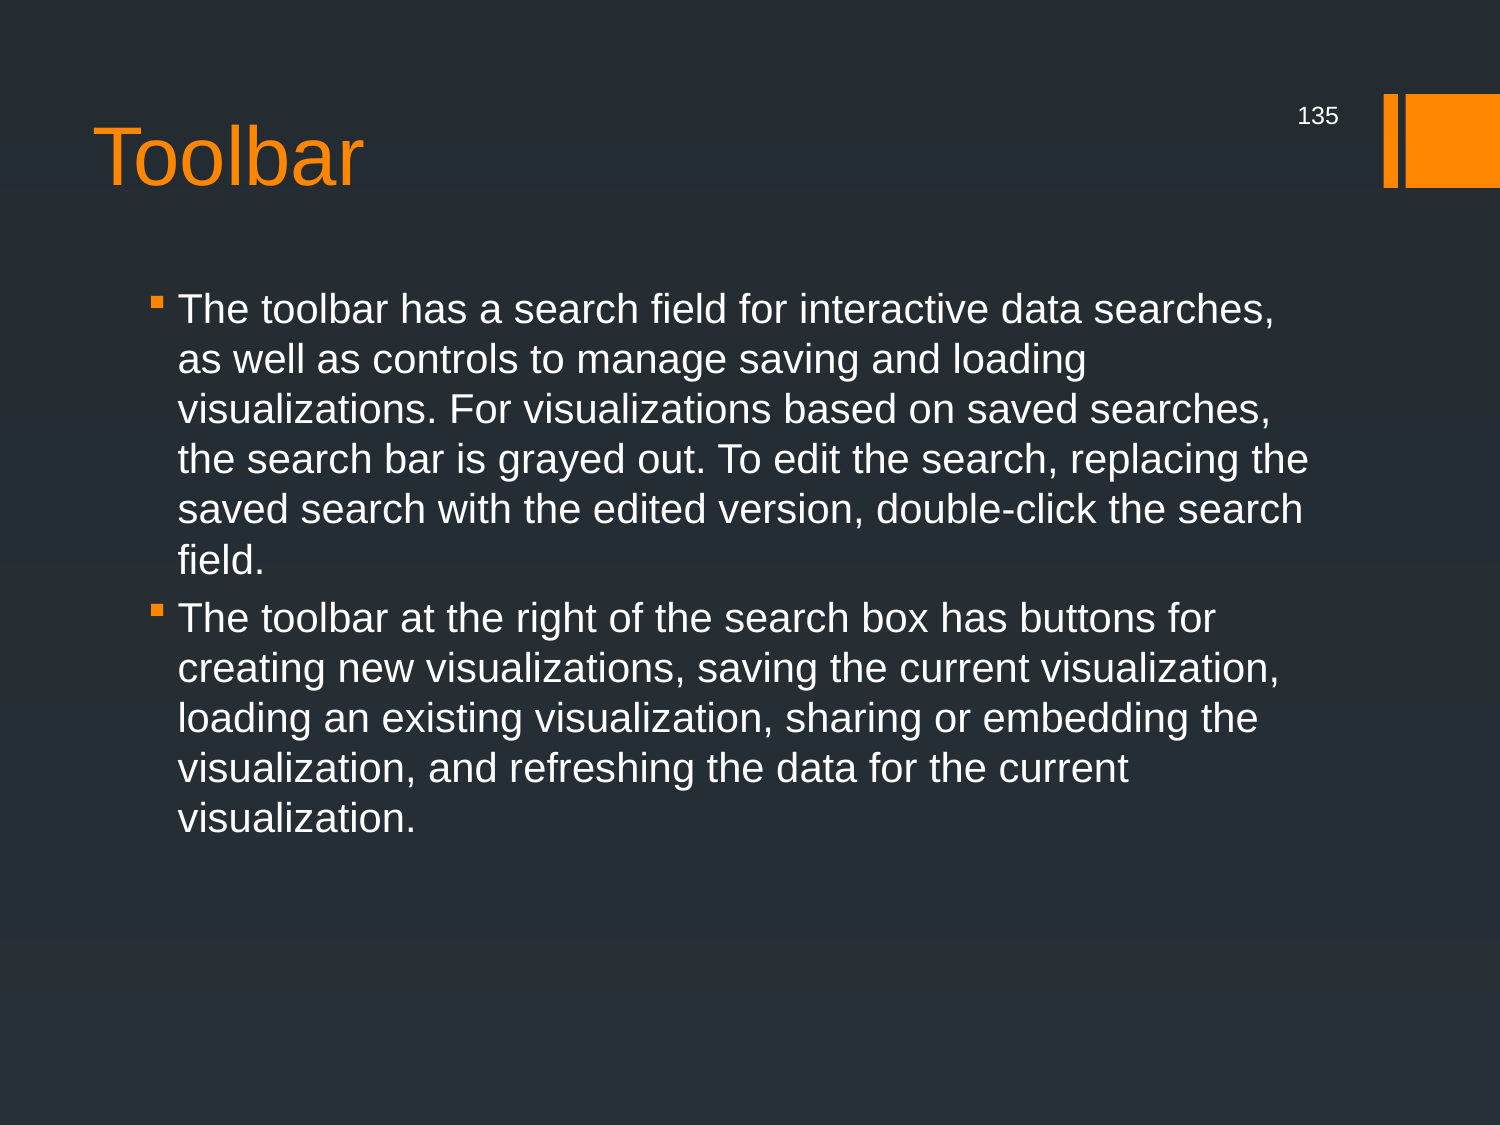

# Toolbar
135
The toolbar has a search field for interactive data searches, as well as controls to manage saving and loading visualizations. For visualizations based on saved searches, the search bar is grayed out. To edit the search, replacing the saved search with the edited version, double-click the search field.
The toolbar at the right of the search box has buttons for creating new visualizations, saving the current visualization, loading an existing visualization, sharing or embedding the visualization, and refreshing the data for the current visualization.